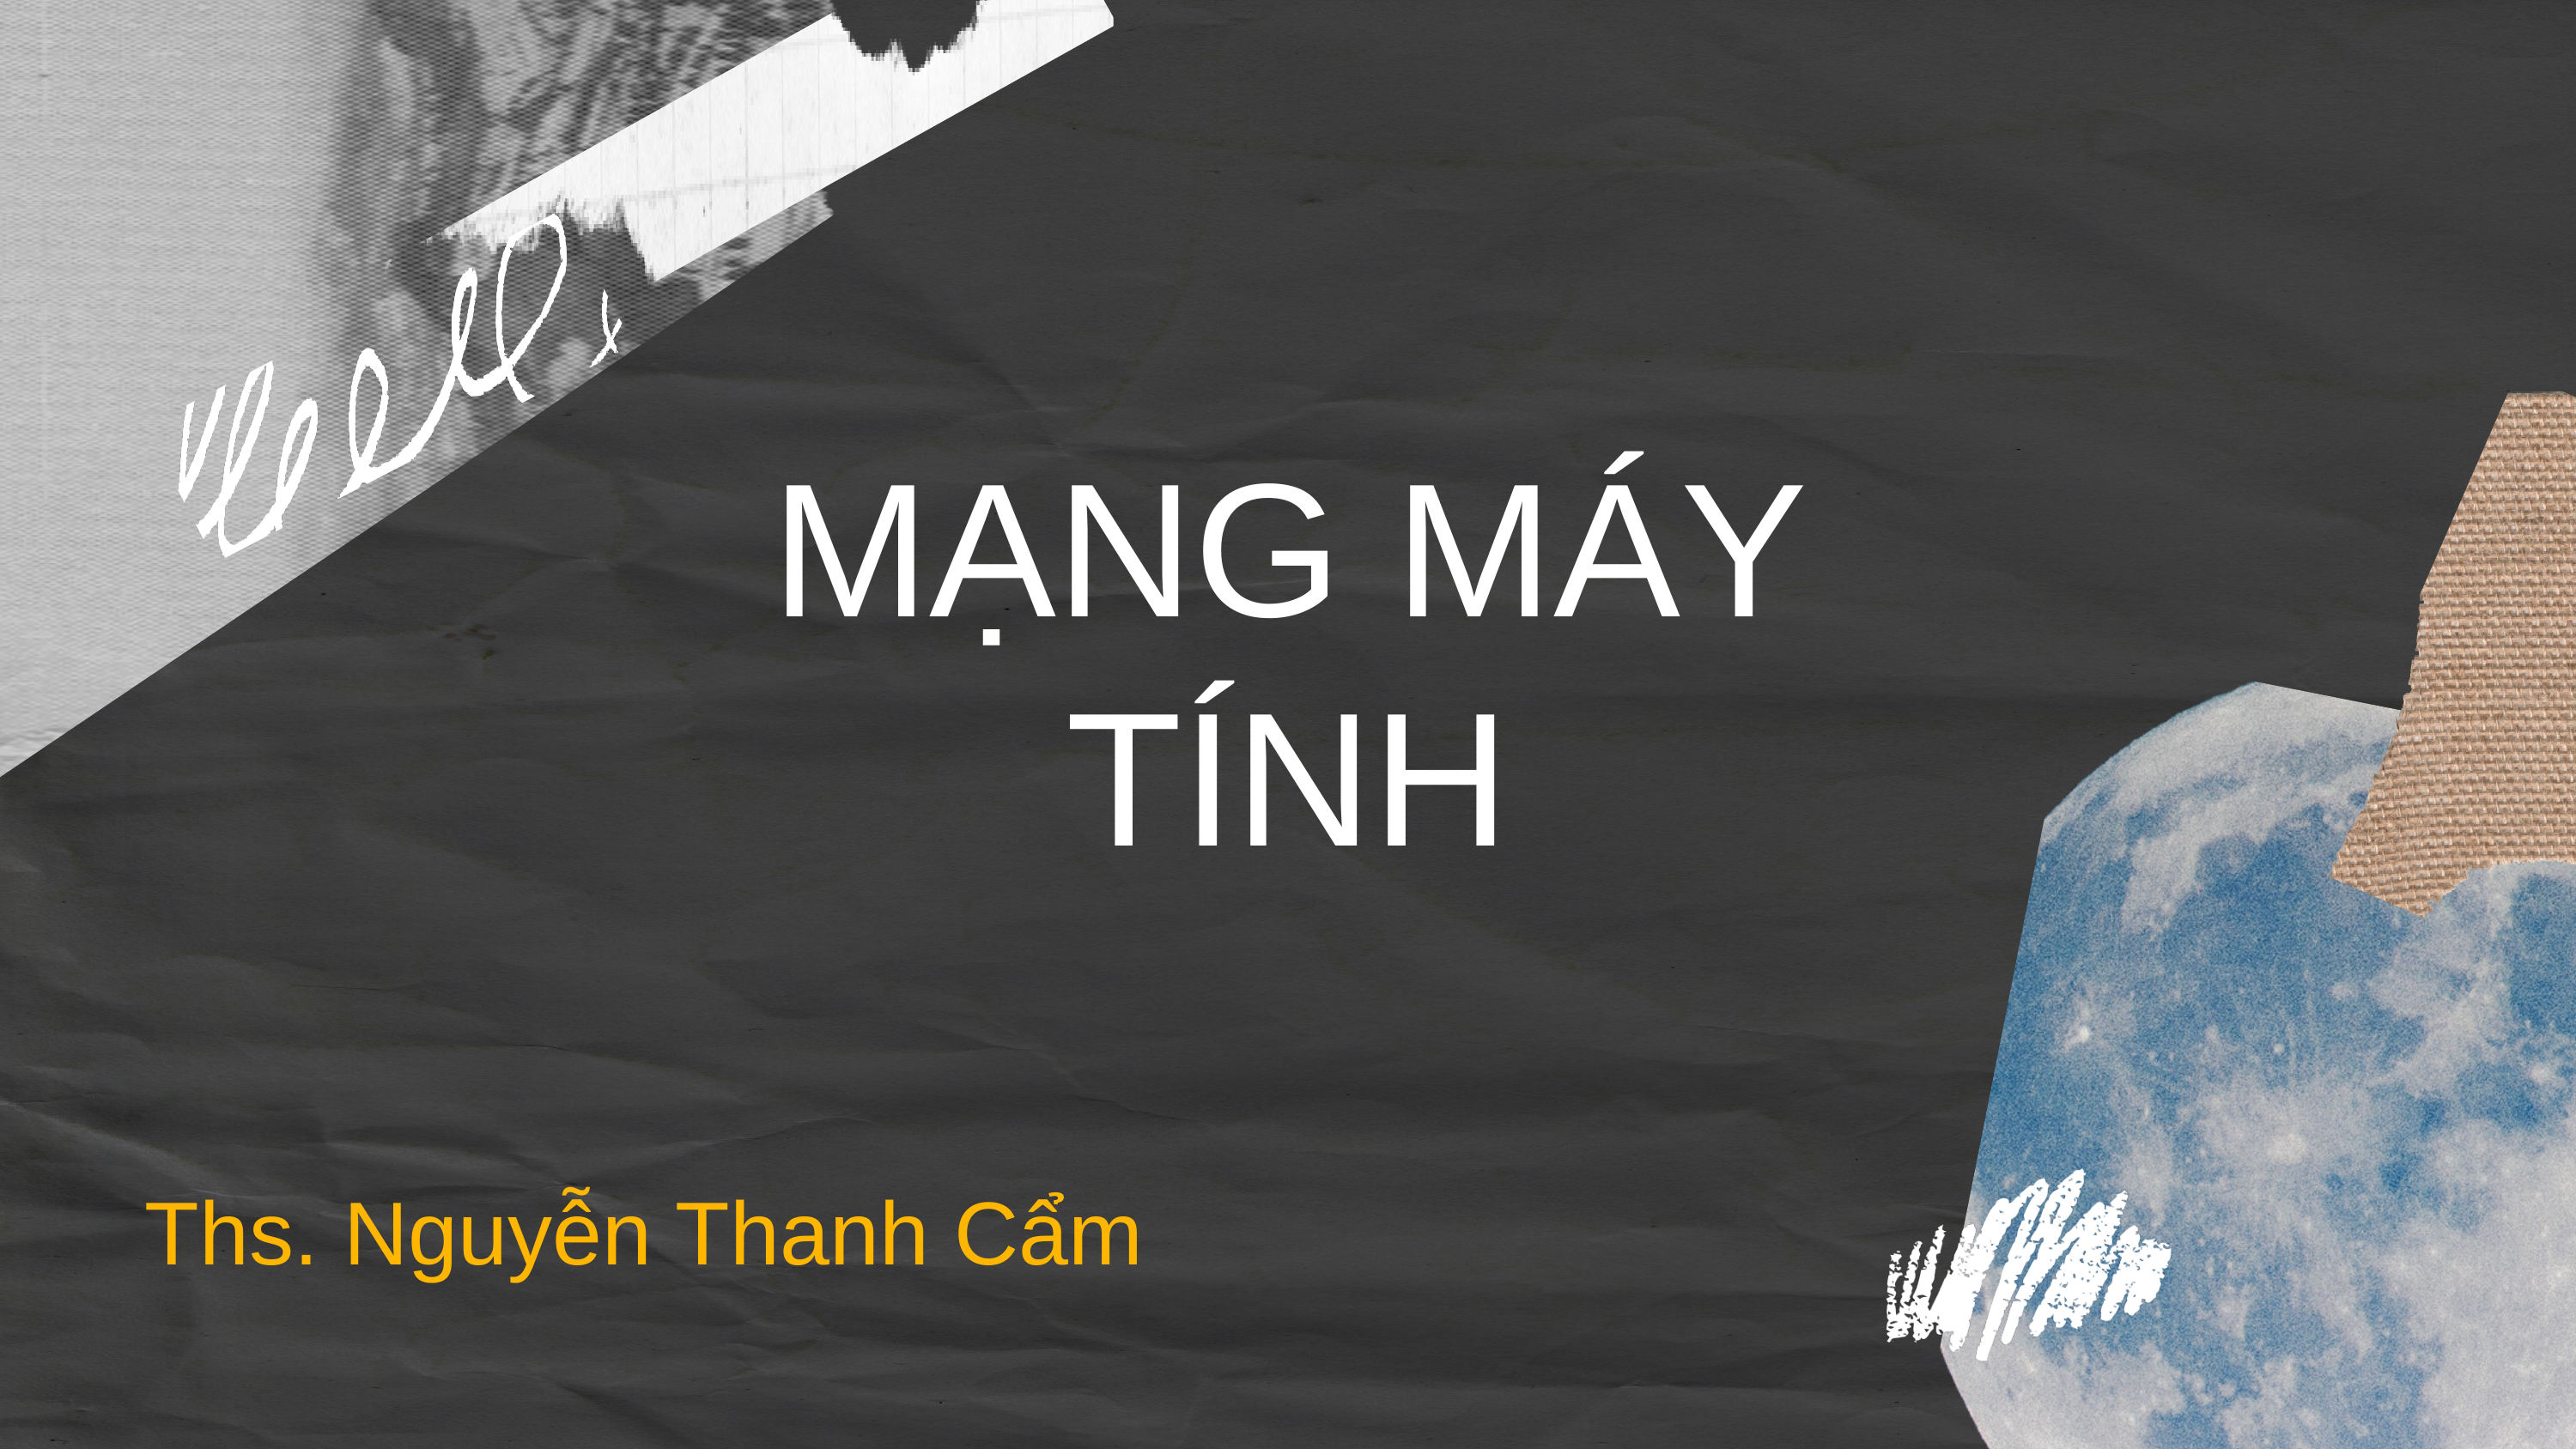

MẠNG MÁY TÍNH

Ths. Nguyễn Thanh Cẩm